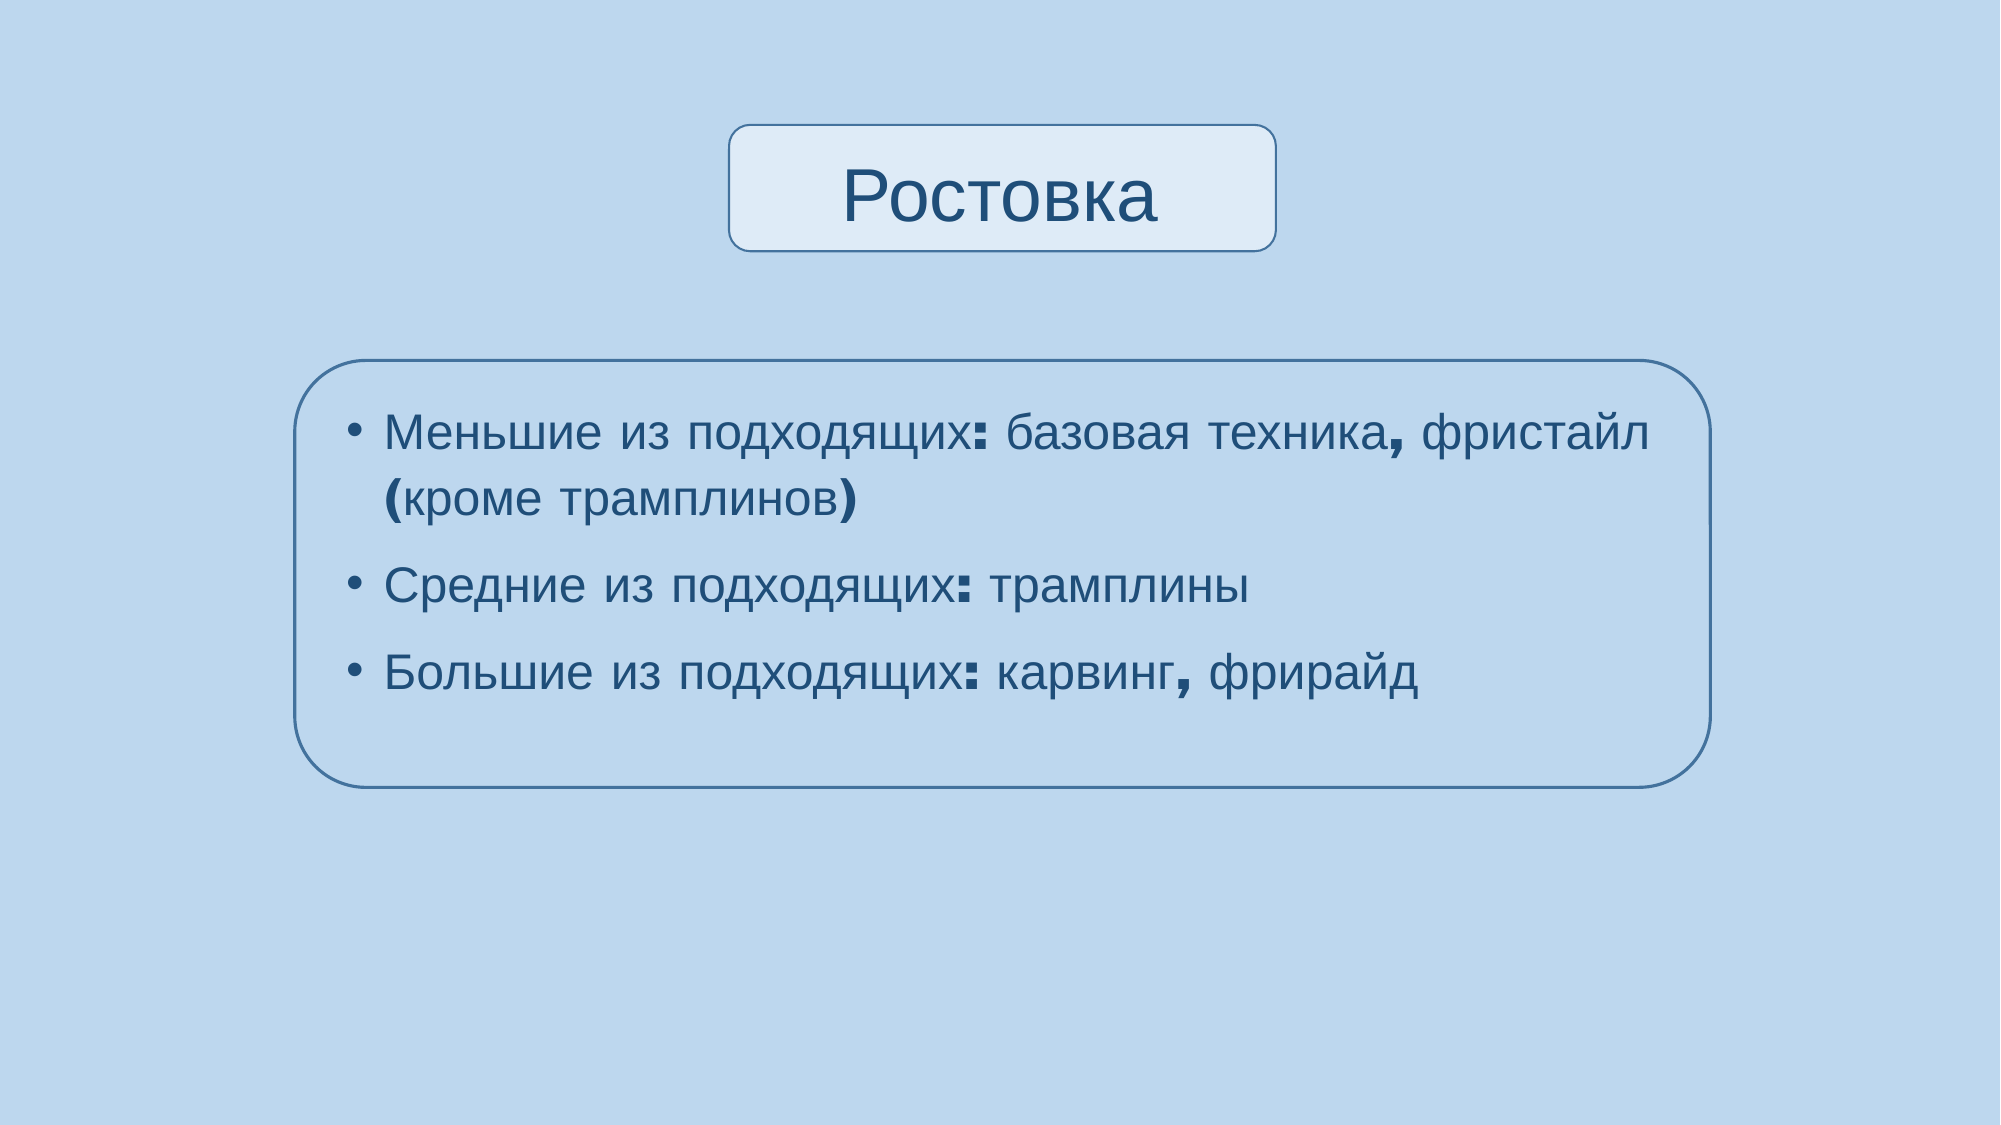

# Ростовка

Меньшие из подходящих: базовая техника, фристайл (кроме трамплинов)
Средние из подходящих: трамплины
Большие из подходящих: карвинг, фрирайд